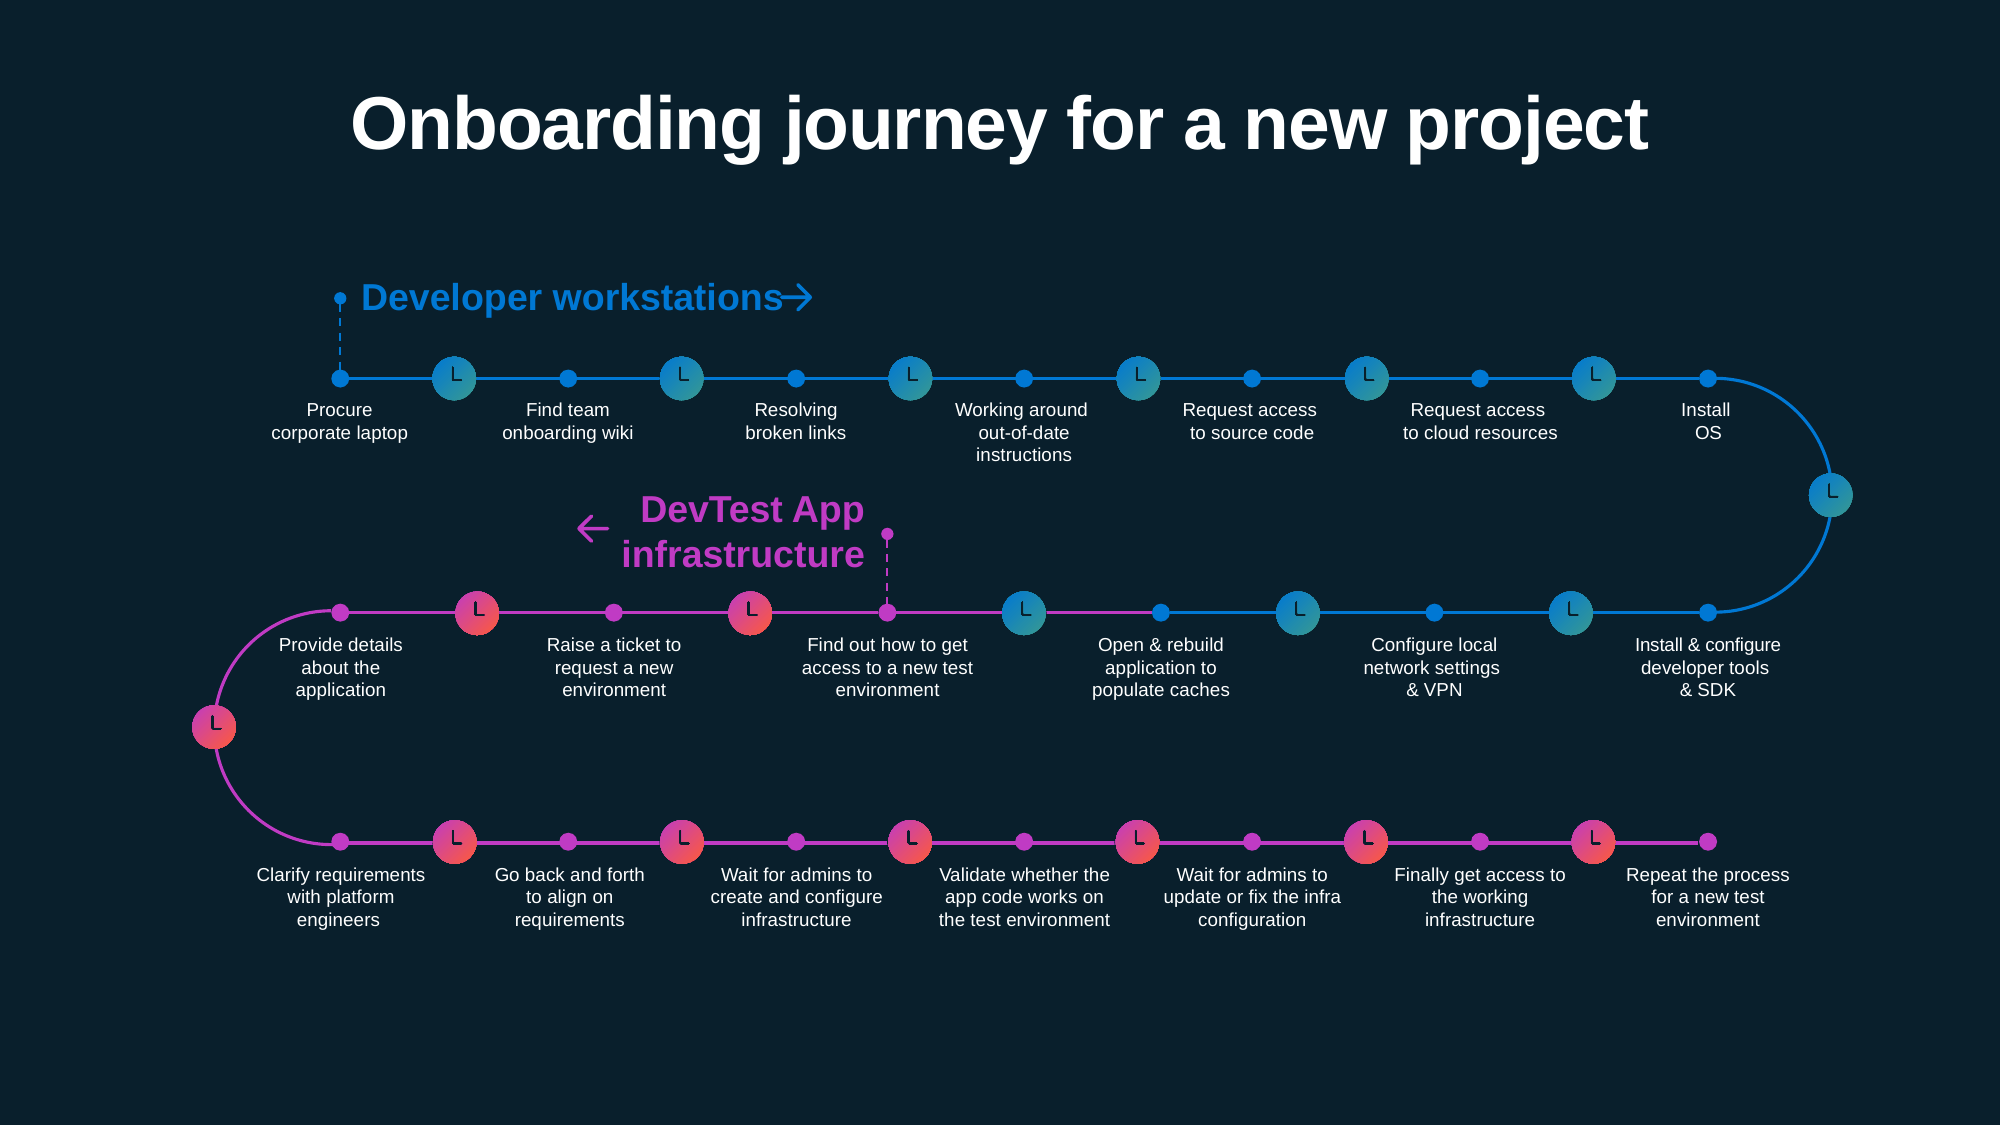

# Onboarding journey for a new project
Developer workstations

Procure
corporate laptop
Find team onboarding wiki
Resolving
broken links
Working around
out-of-date instructions
Request access
to source code
Request access
to cloud resources
Install
OS
DevTest App infrastructure

Provide details about the application
Raise a ticket to request a new environment
Find out how to get access to a new test environment
Open & rebuild
application to populate caches
Configure local network settings
& VPN
Install & configure developer tools
& SDK
Clarify requirements with platform engineers
Go back and forth to align on requirements
Wait for admins to create and configure infrastructure
Validate whether the app code works on the test environment
Wait for admins to update or fix the infra configuration
Finally get access to the working infrastructure
Repeat the process for a new test environment